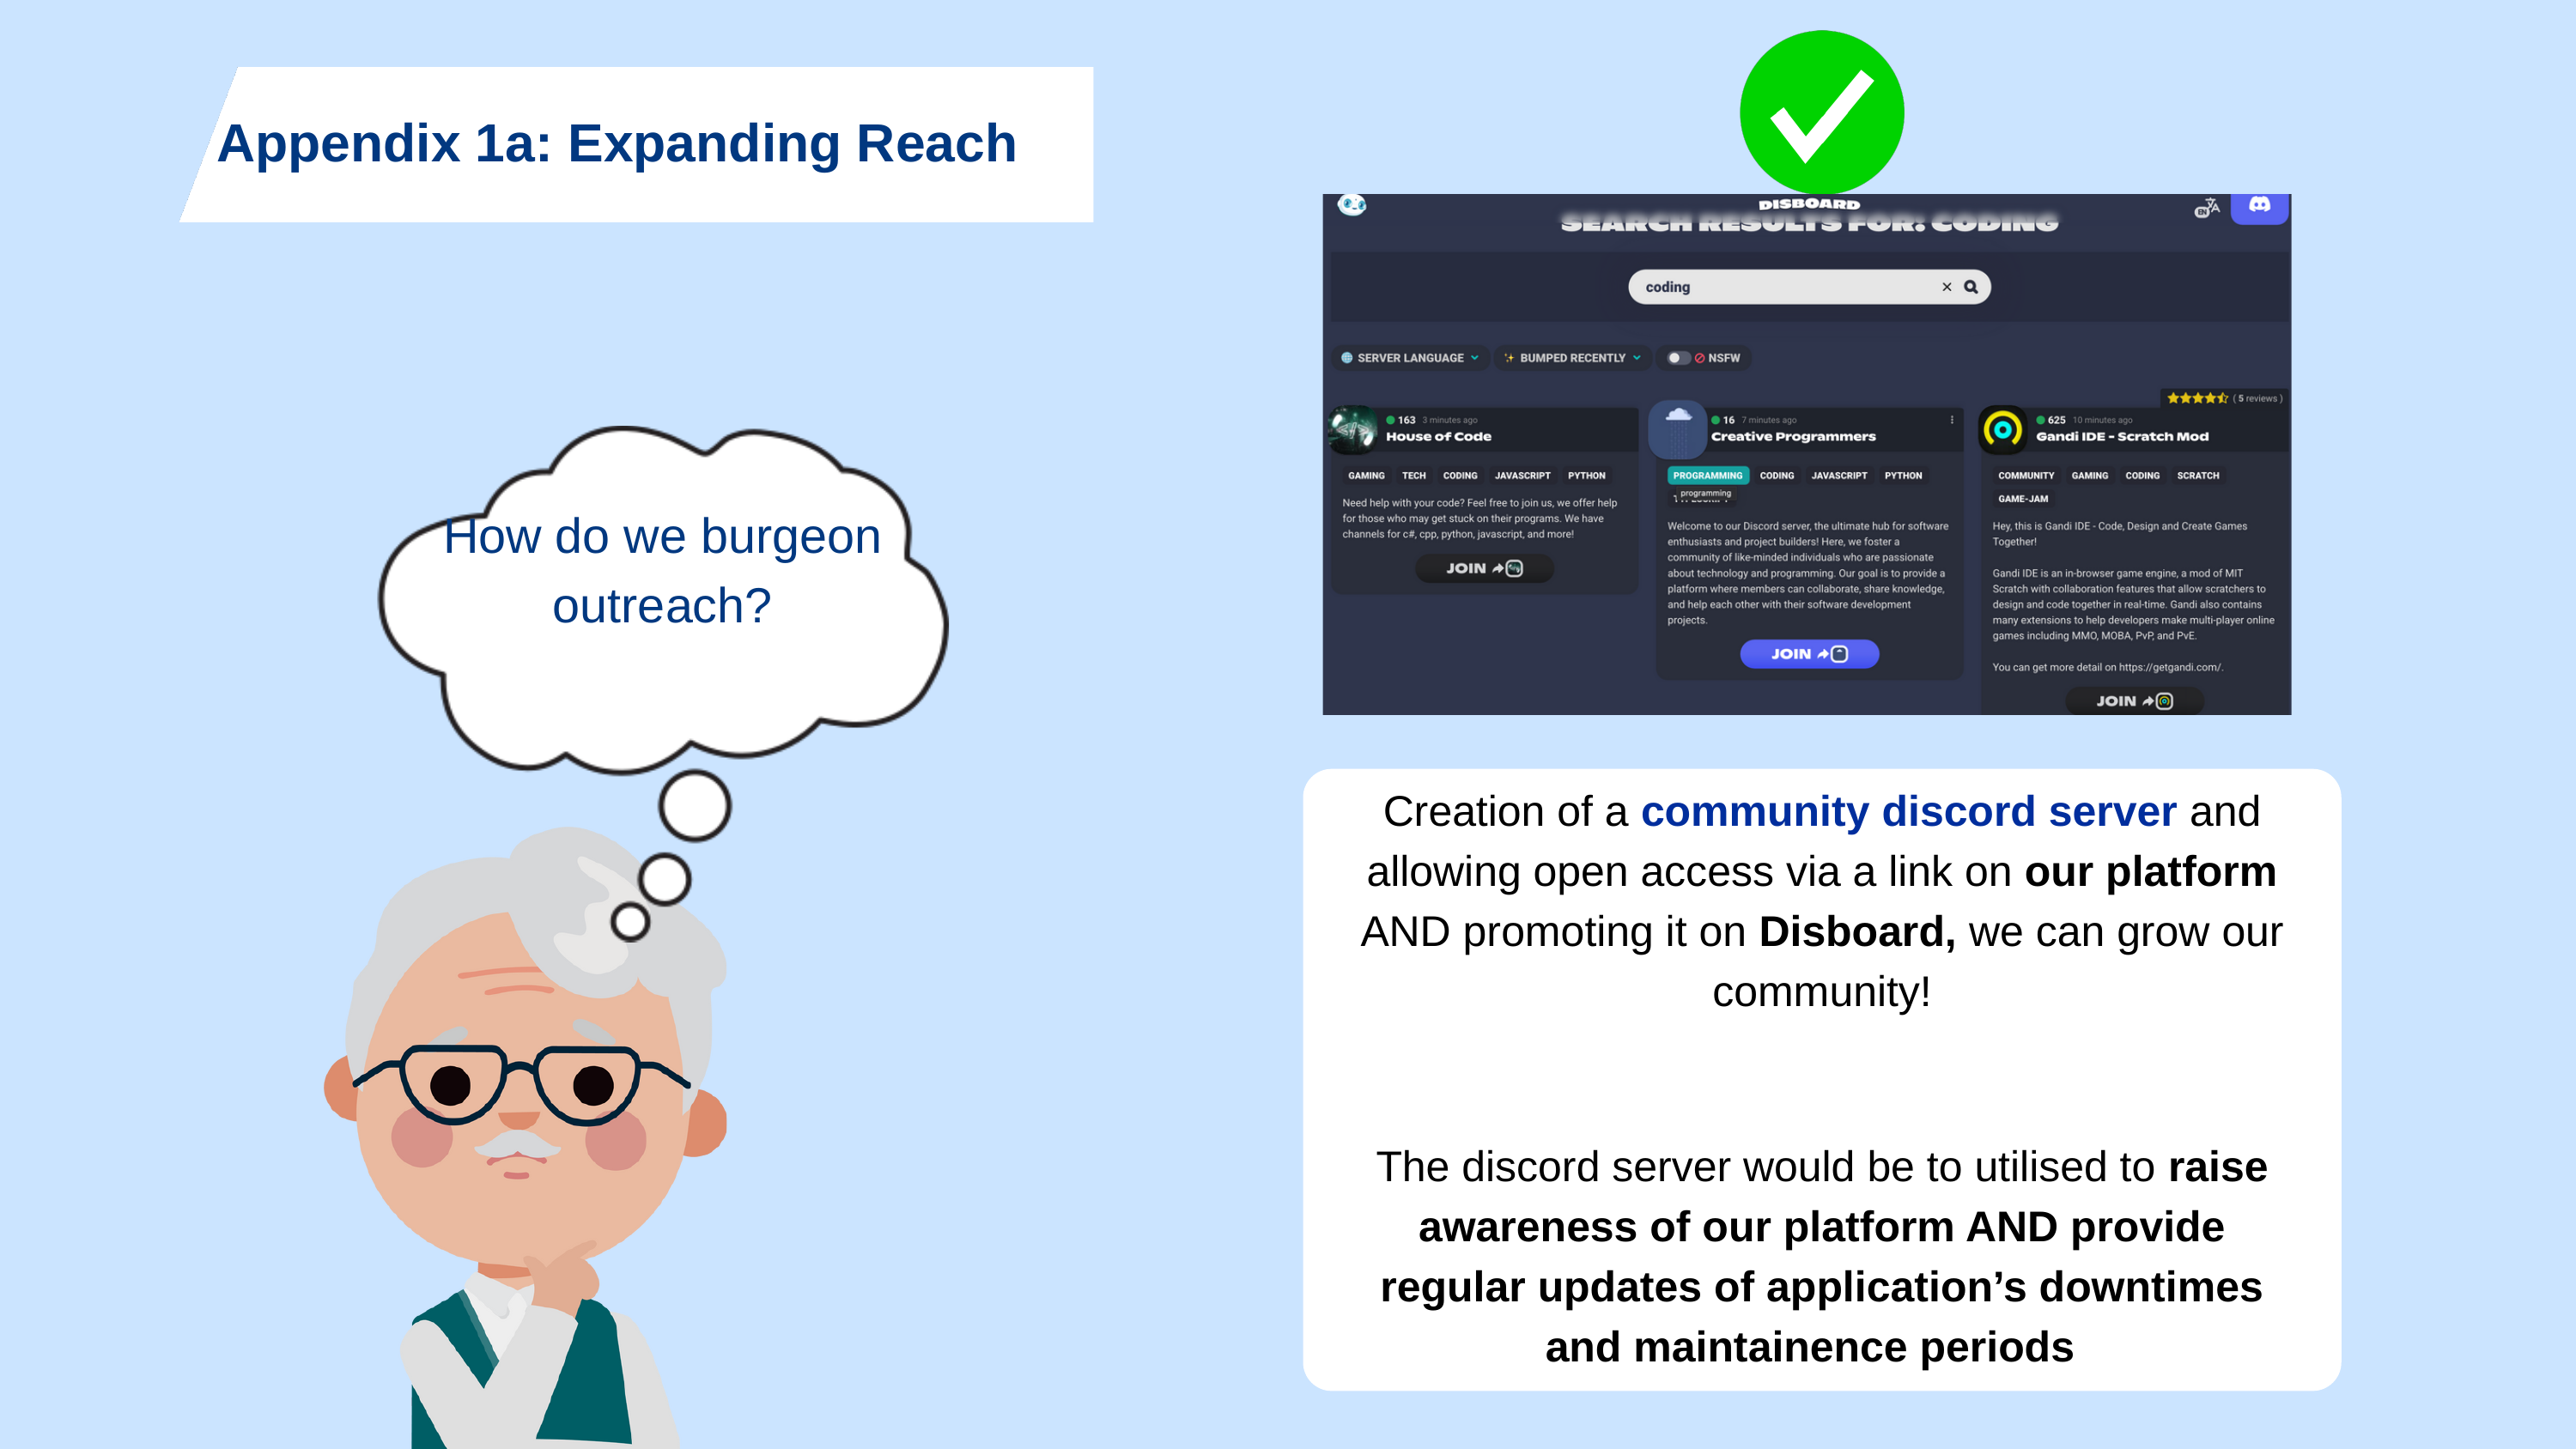

Appendix 1a: Expanding Reach

How do we burgeon outreach?

Creation of a community discord server and allowing open access via a link on our platform AND promoting it on Disboard, we can grow our community!
The discord server would be to utilised to raise awareness of our platform AND provide regular updates of application’s downtimes and maintainence periods